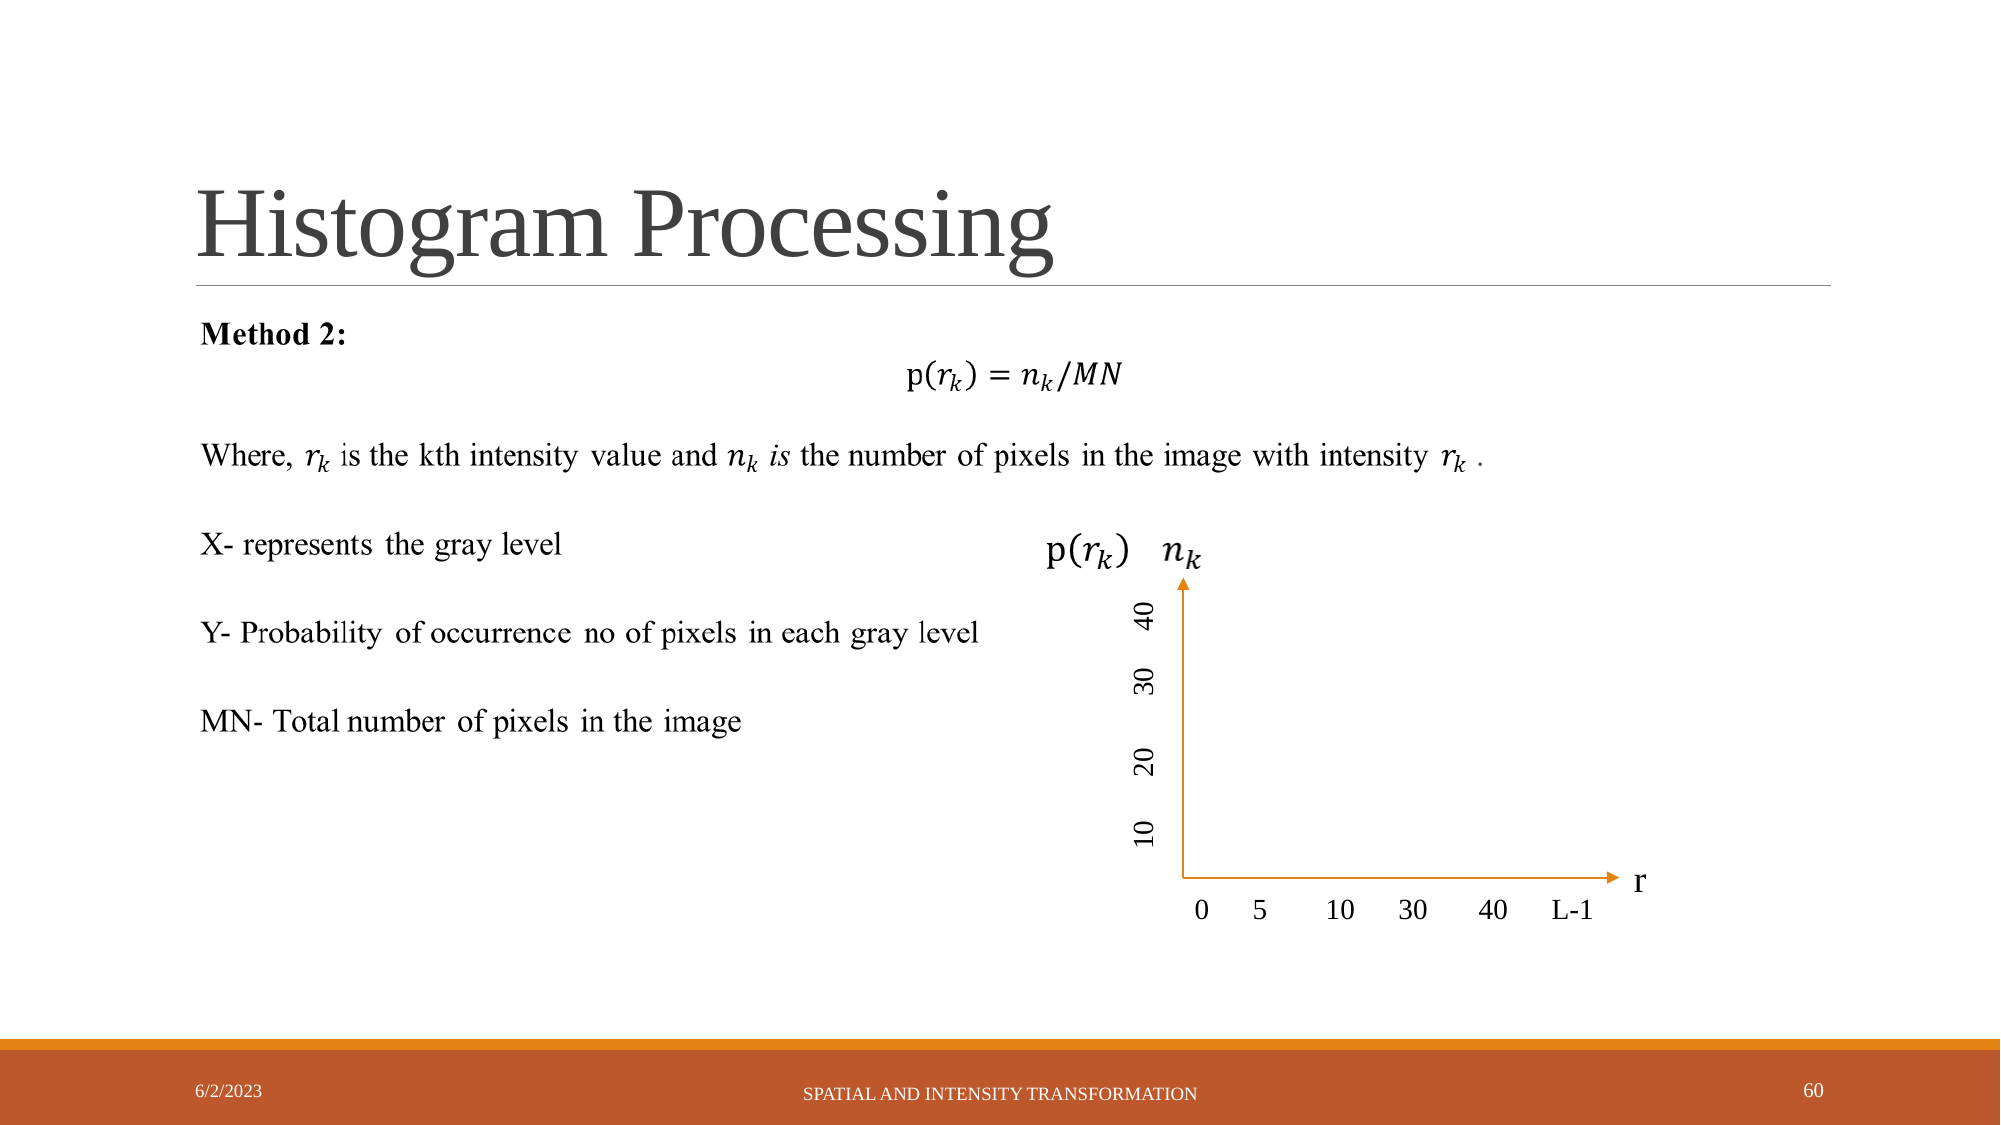

# Histogram Processing

       10      20       30     40
r
0      5        10      30       40      L-1
6/2/2023
60
Spatial and Intensity Transformation